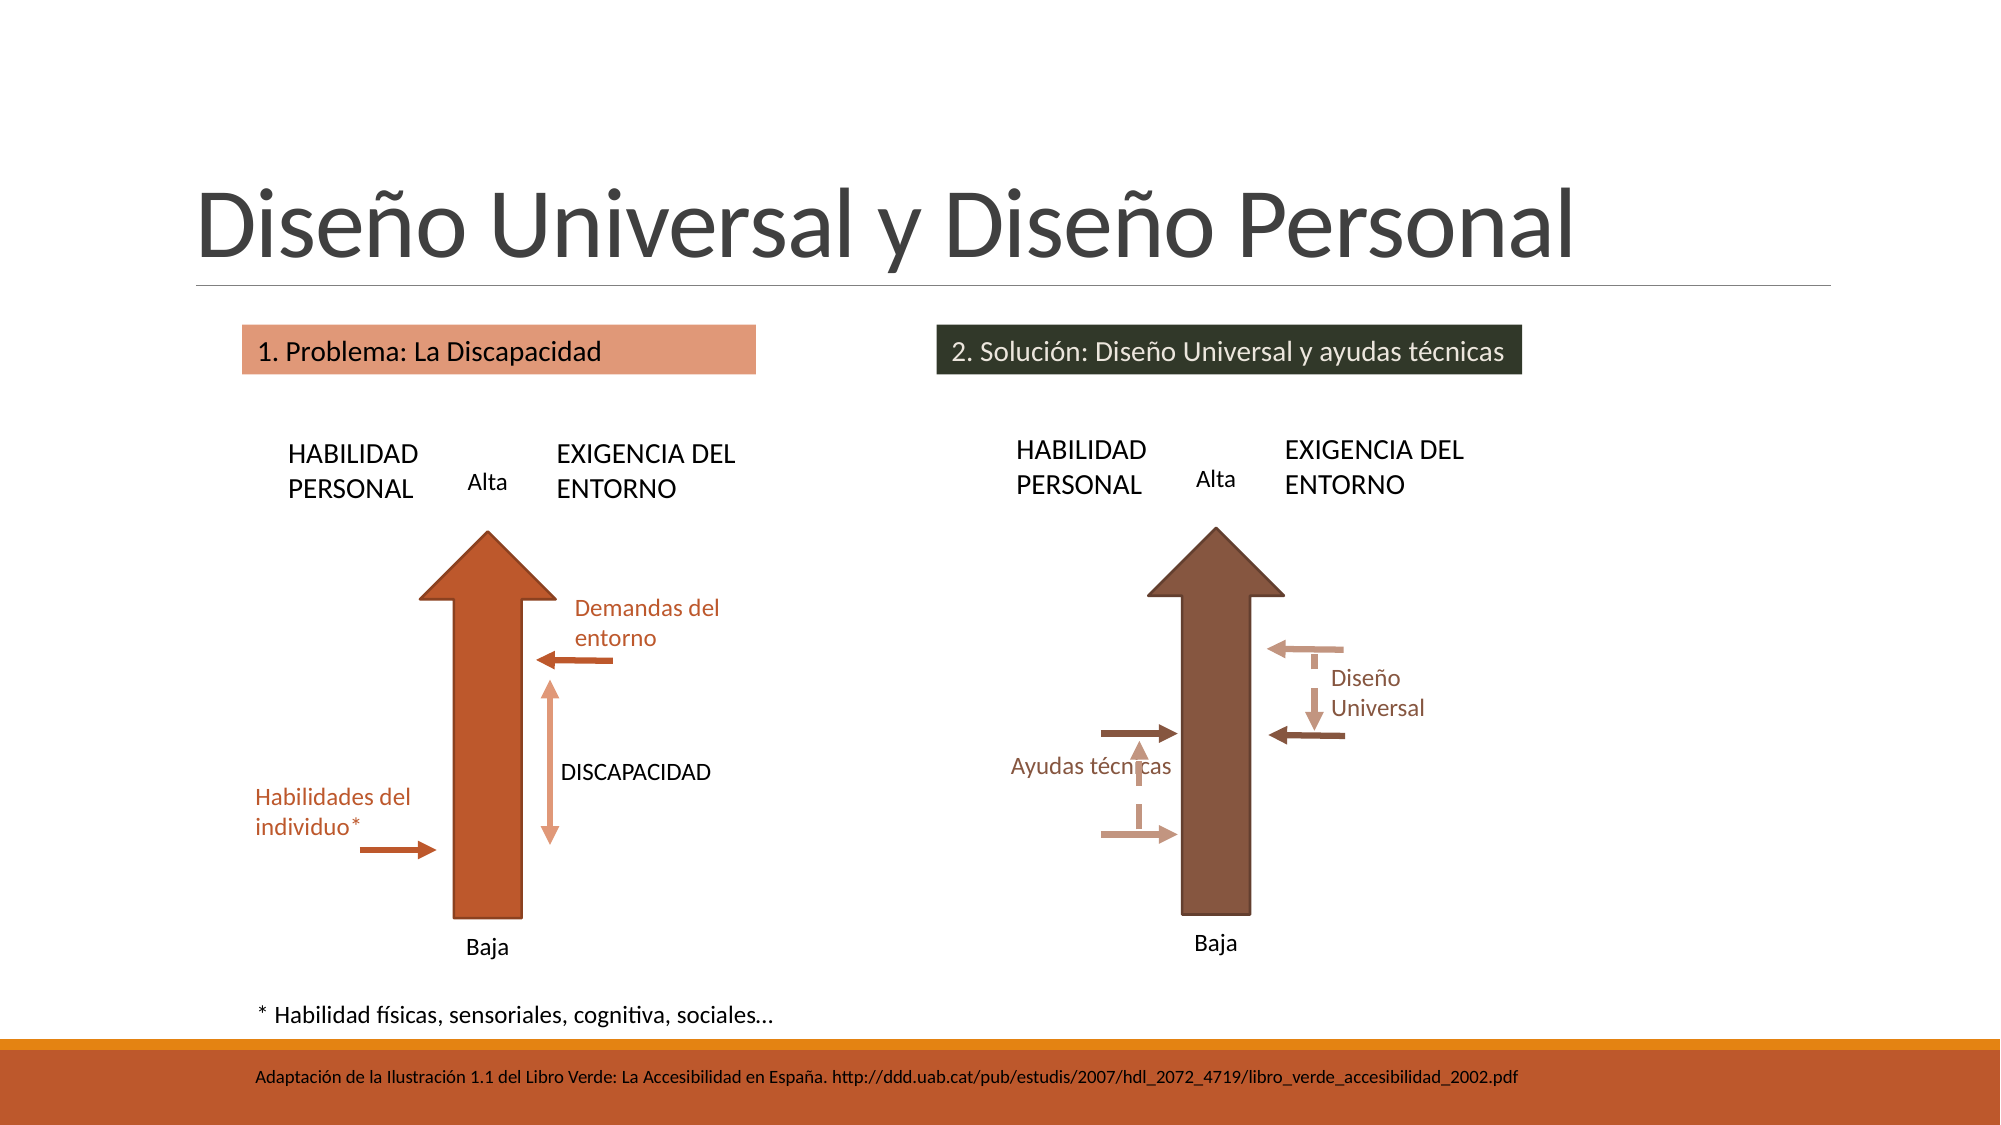

# Diseño Universal y Diseño Personal
1. Problema: La Discapacidad
2. Solución: Diseño Universal y ayudas técnicas
Habilidad Personal
Exigencia del Entorno
Habilidad Personal
Exigencia del Entorno
Alta
Alta

Demandas del entorno
Diseño Universal
Ayudas técnicas
Discapacidad
Habilidades del individuo*
Baja
Baja
* Habilidad físicas, sensoriales, cognitiva, sociales…
Adaptación de la Ilustración 1.1 del Libro Verde: La Accesibilidad en España. http://ddd.uab.cat/pub/estudis/2007/hdl_2072_4719/libro_verde_accesibilidad_2002.pdf